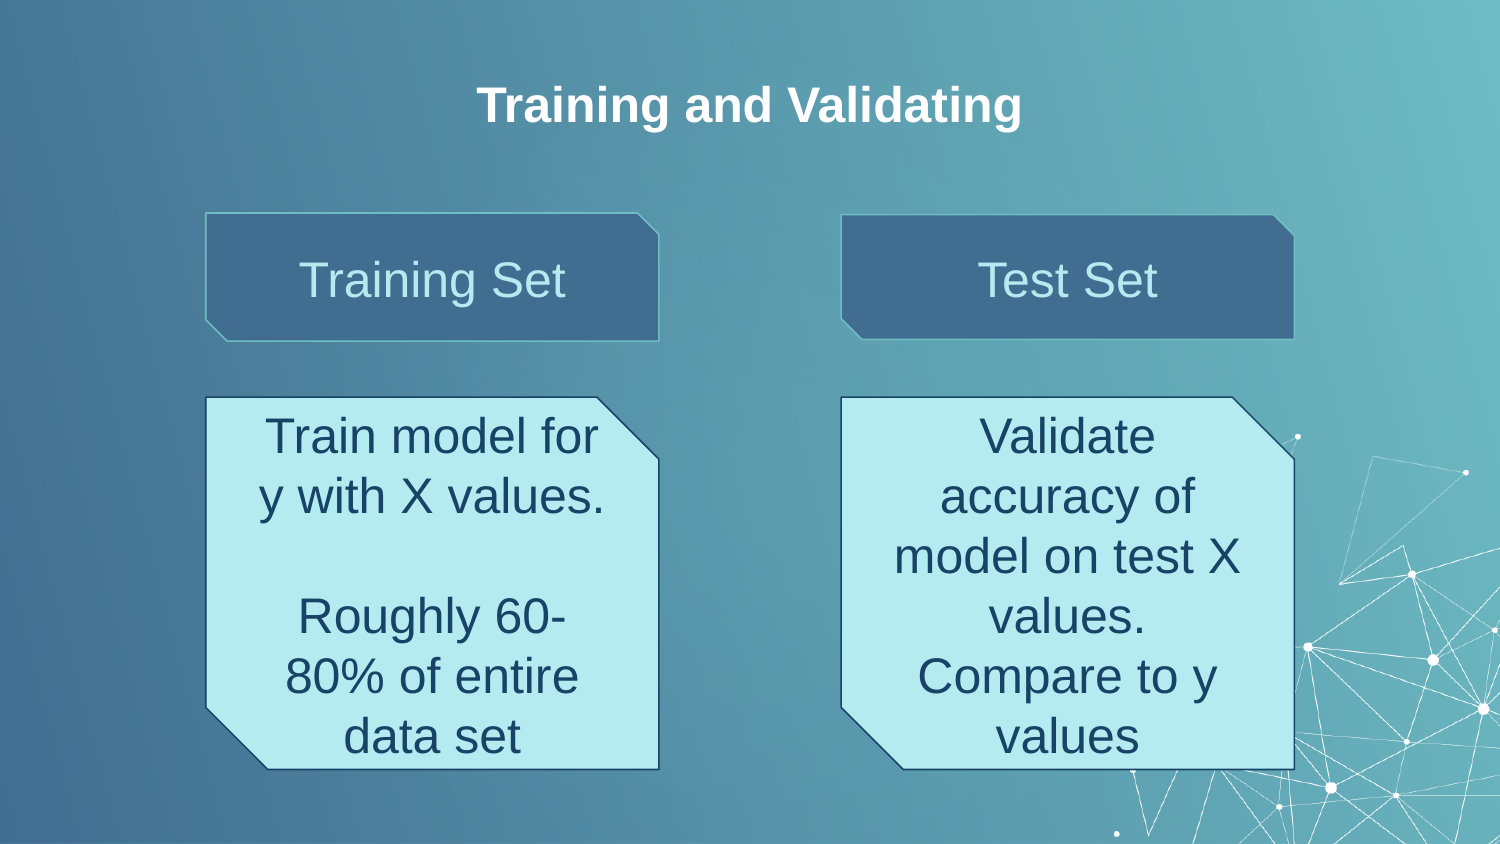

# Training and Validating
Training Set
Test Set
Train model for y with X values.

Roughly 60-80% of entire data set
Validate accuracy of model on test X values.
Compare to y values